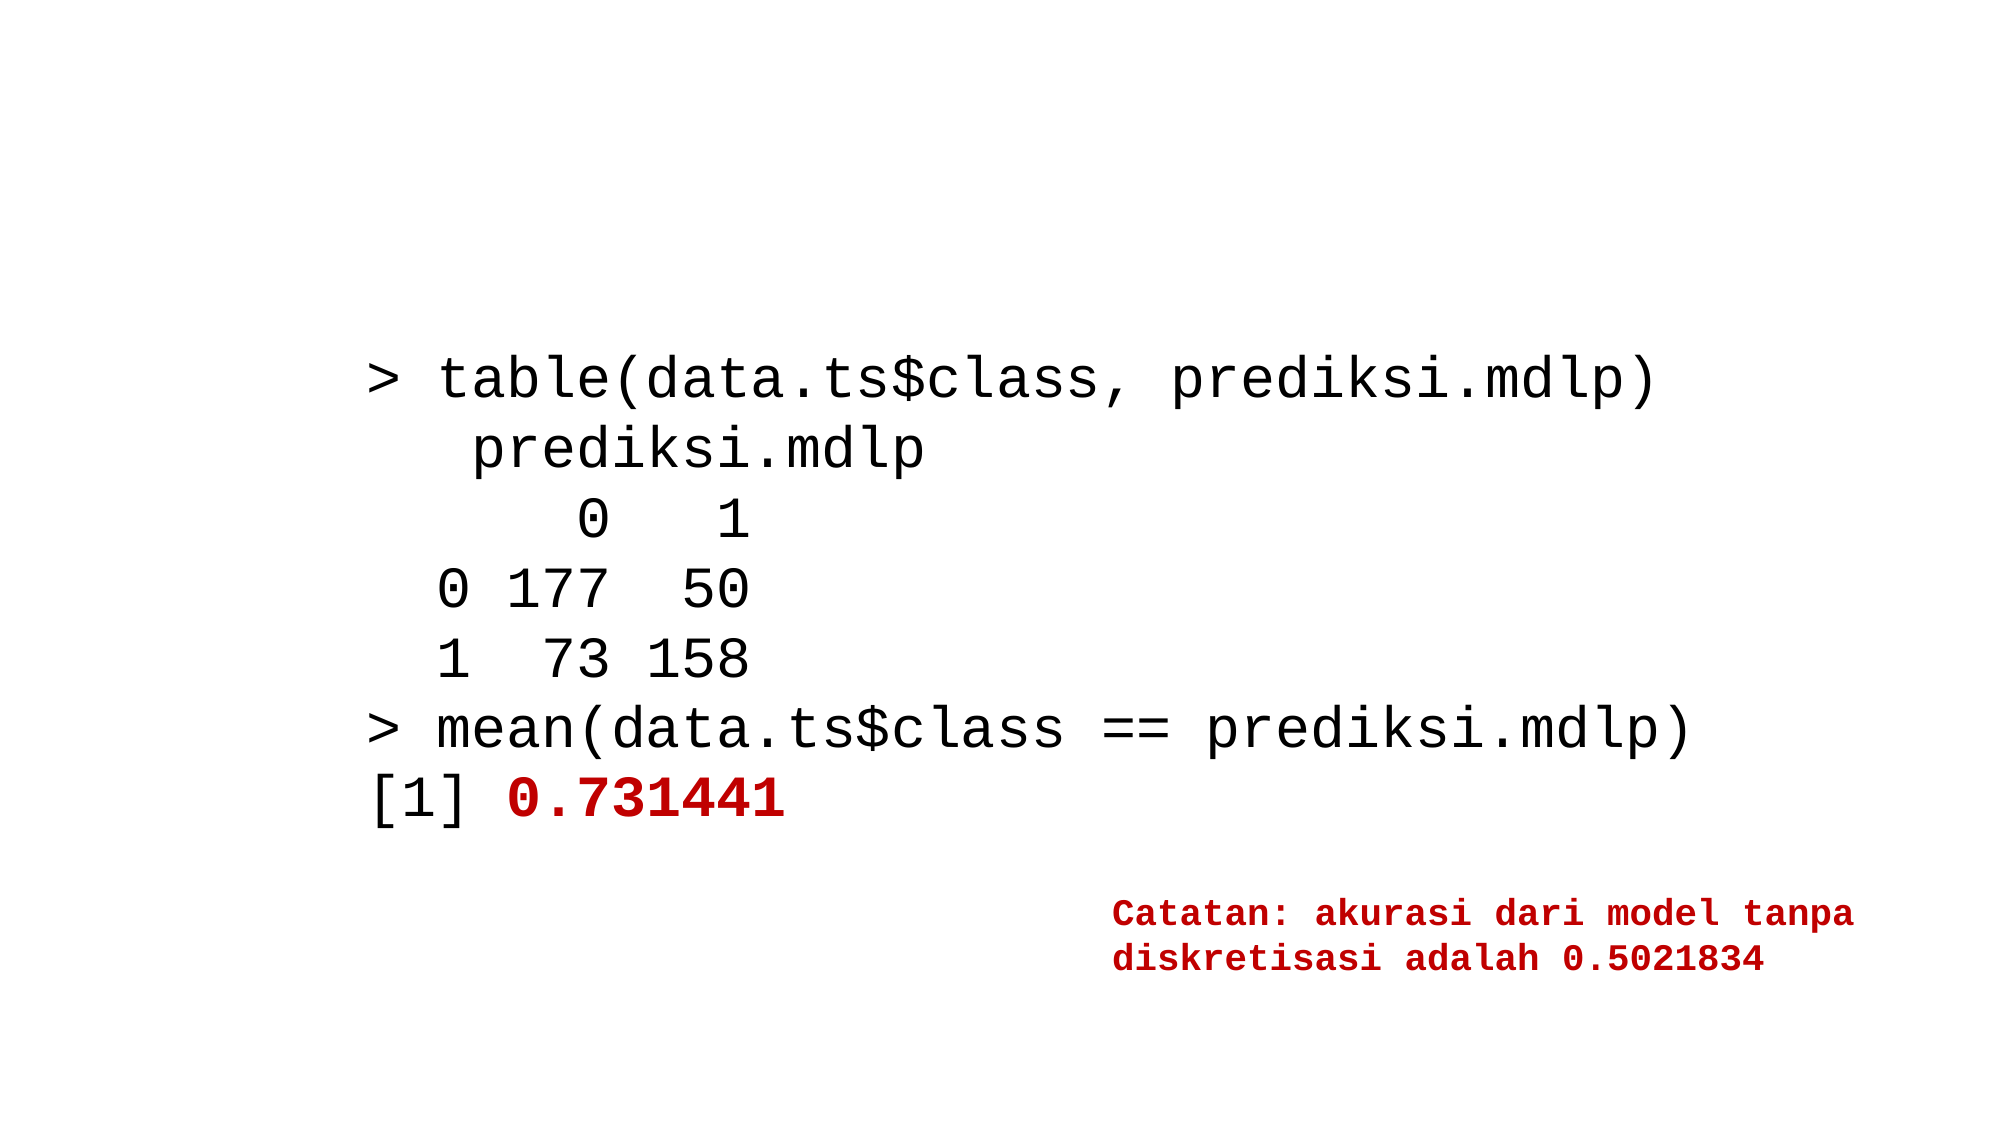

#
> table(data.ts$class, prediksi.mdlp)
   prediksi.mdlp
      0   1
  0 177  50
  1  73 158
> mean(data.ts$class == prediksi.mdlp)
[1] 0.731441
Catatan: akurasi dari model tanpa
diskretisasi adalah 0.5021834